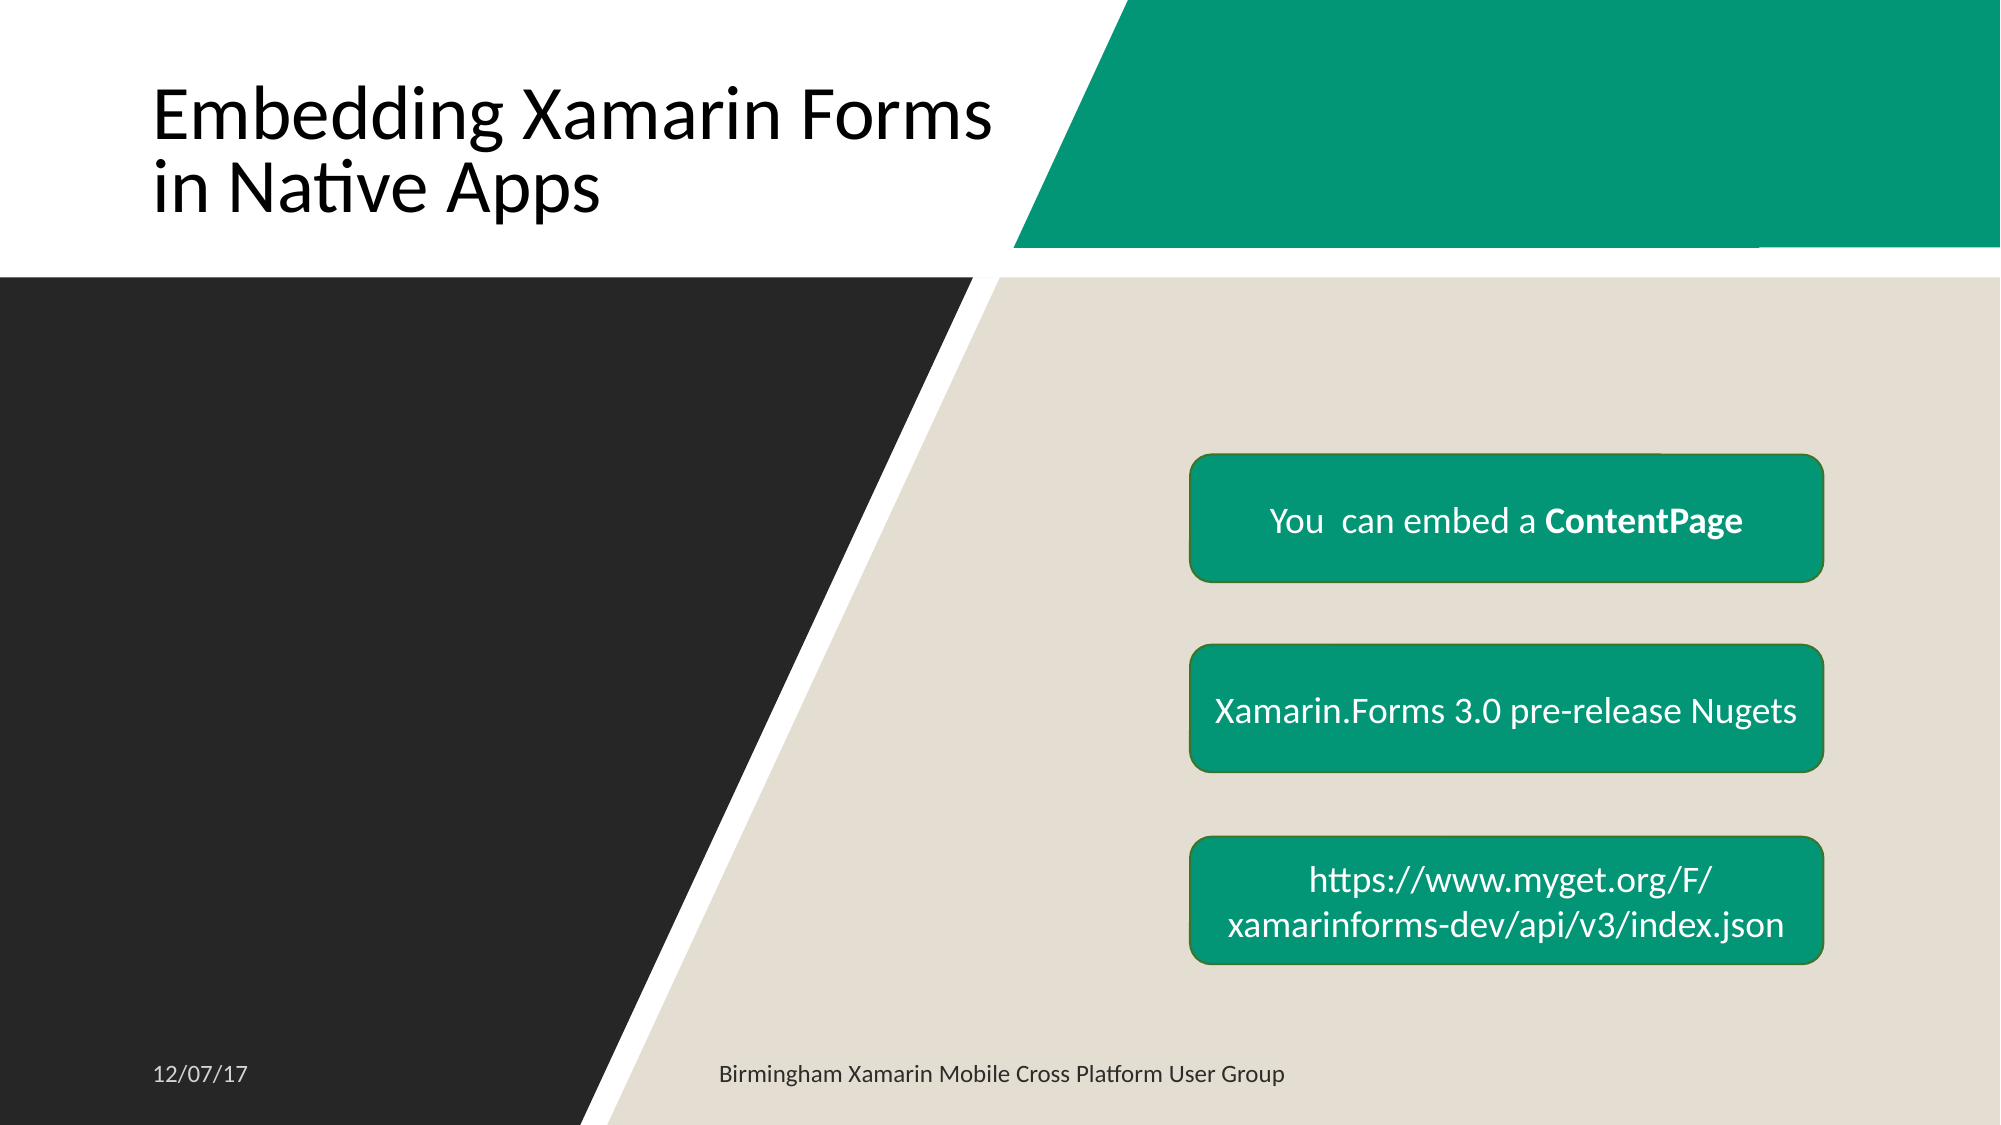

# Embedding Xamarin Forms in Native Apps

You  can embed a ContentPage
Xamarin.Forms 3.0 pre-release Nugets
 https://www.myget.org/F/xamarinforms-dev/api/v3/index.json
12/07/17
Birmingham Xamarin Mobile Cross Platform User Group